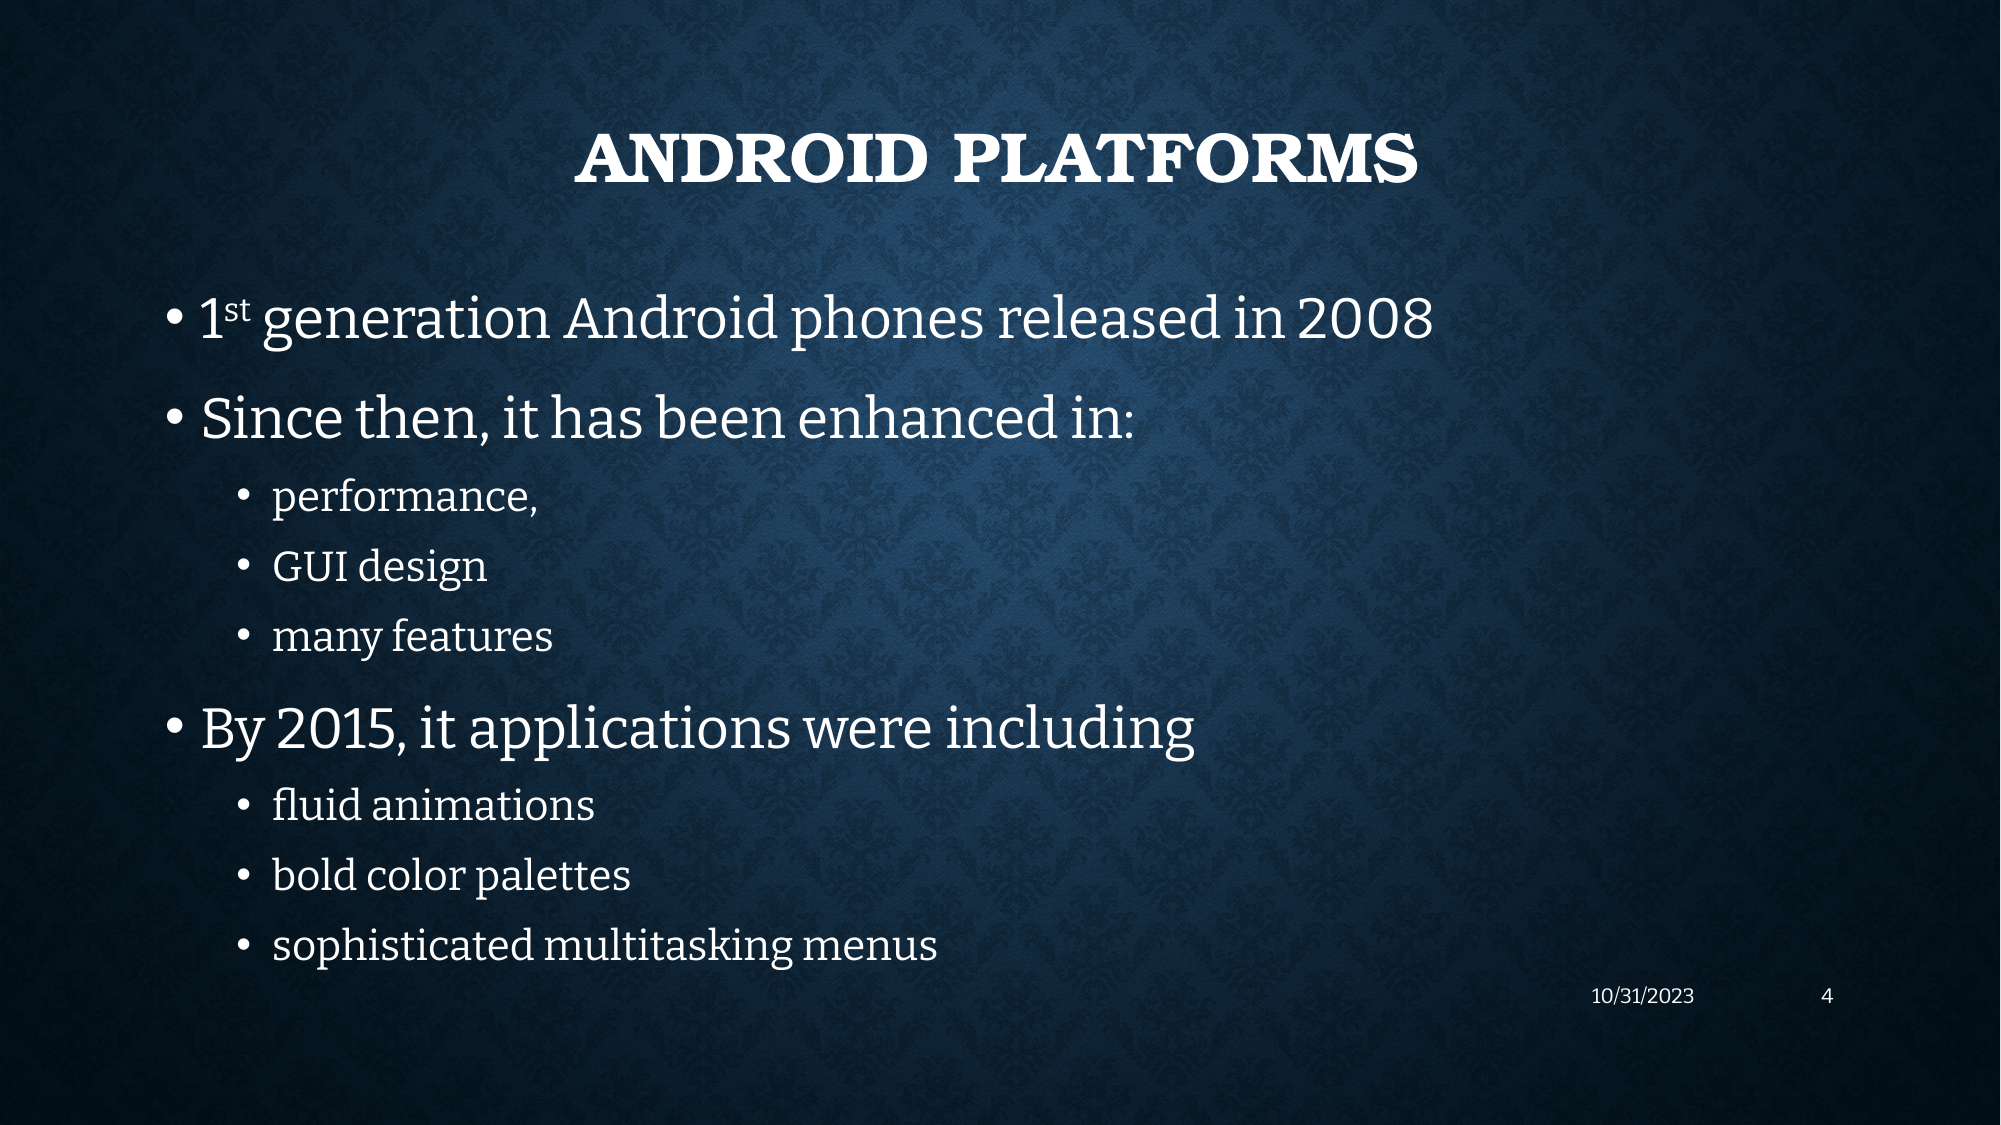

# Android Platforms
1st generation Android phones released in 2008
Since then, it has been enhanced in:
performance,
GUI design
many features
By 2015, it applications were including
fluid animations
bold color palettes
sophisticated multitasking menus

10/31/2023
4